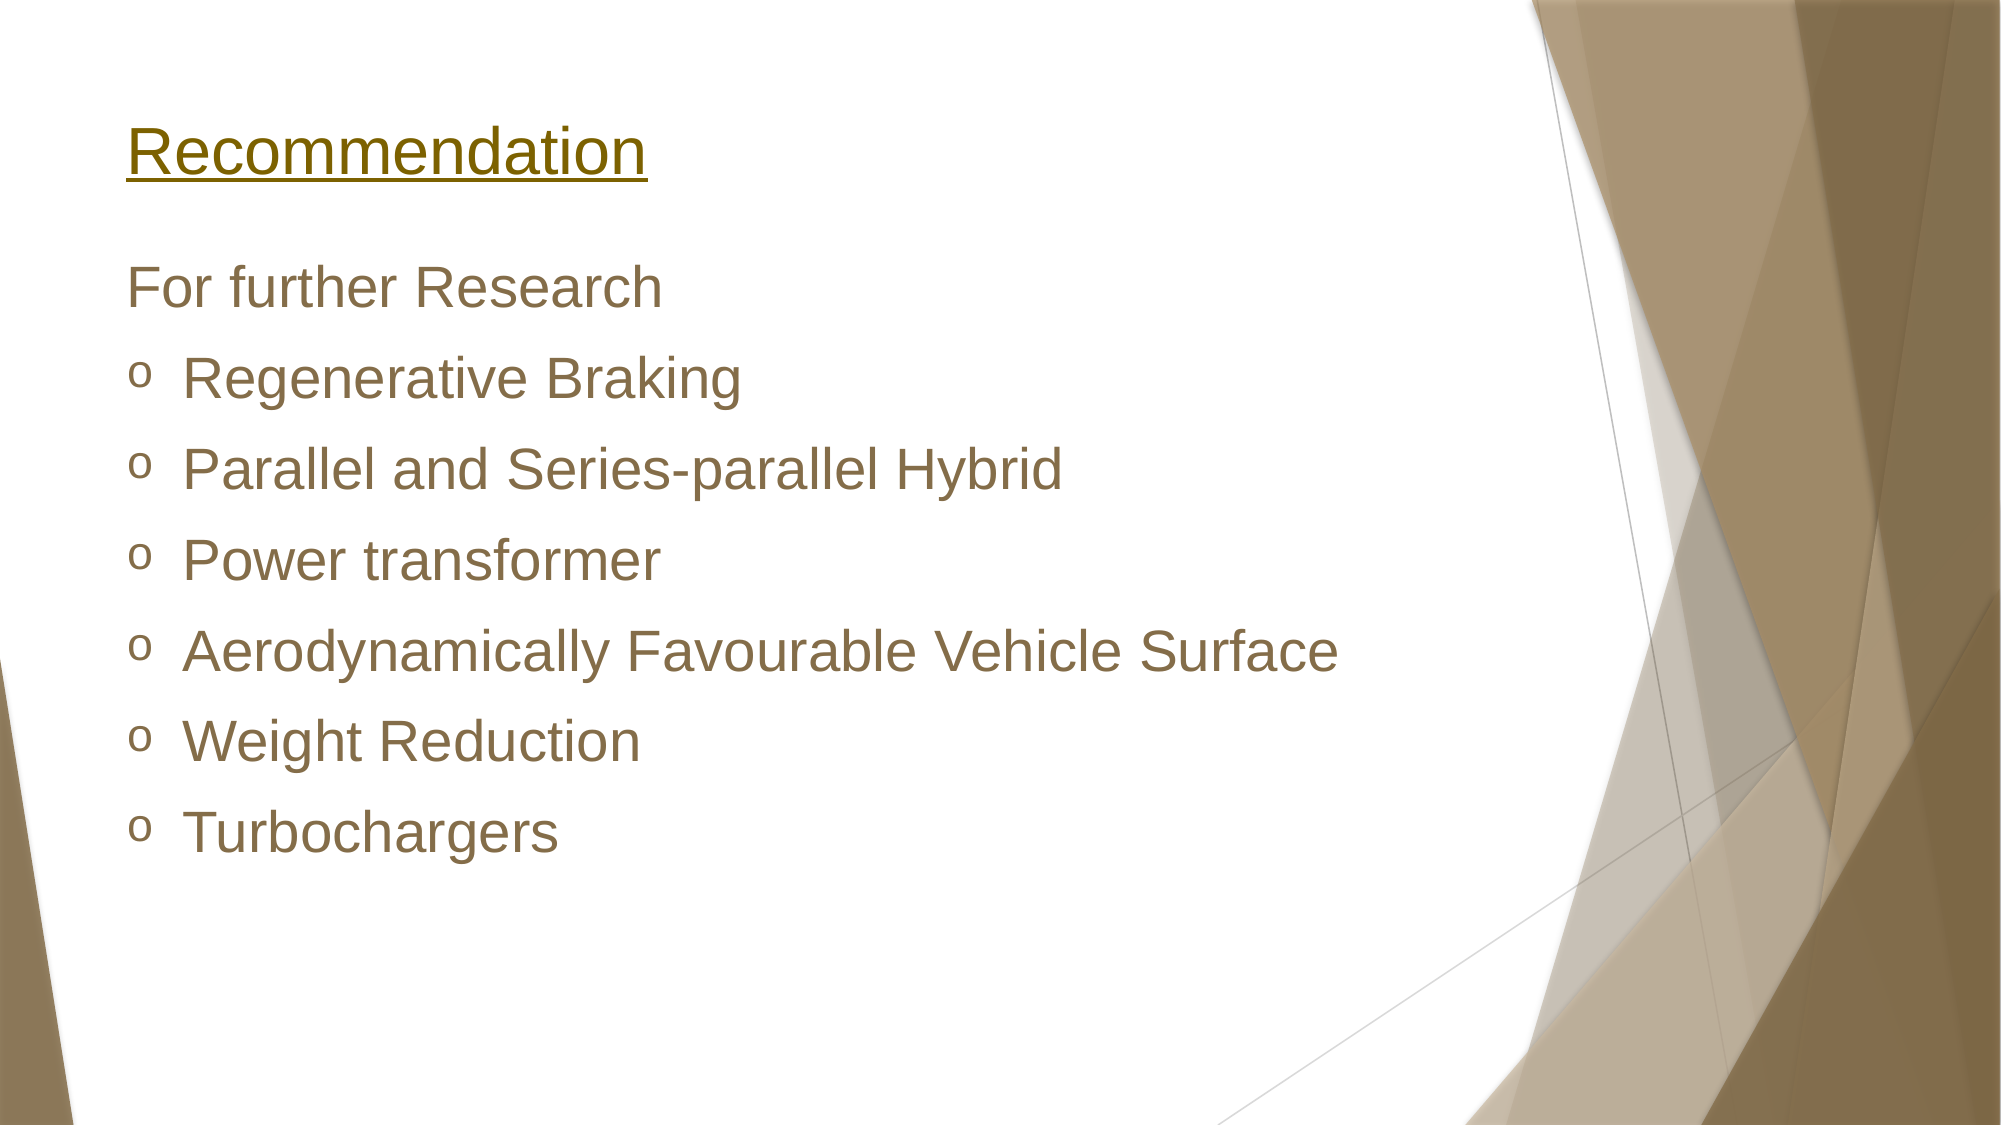

# Recommendation
For further Research
Regenerative Braking
Parallel and Series-parallel Hybrid
Power transformer
Aerodynamically Favourable Vehicle Surface
Weight Reduction
Turbochargers